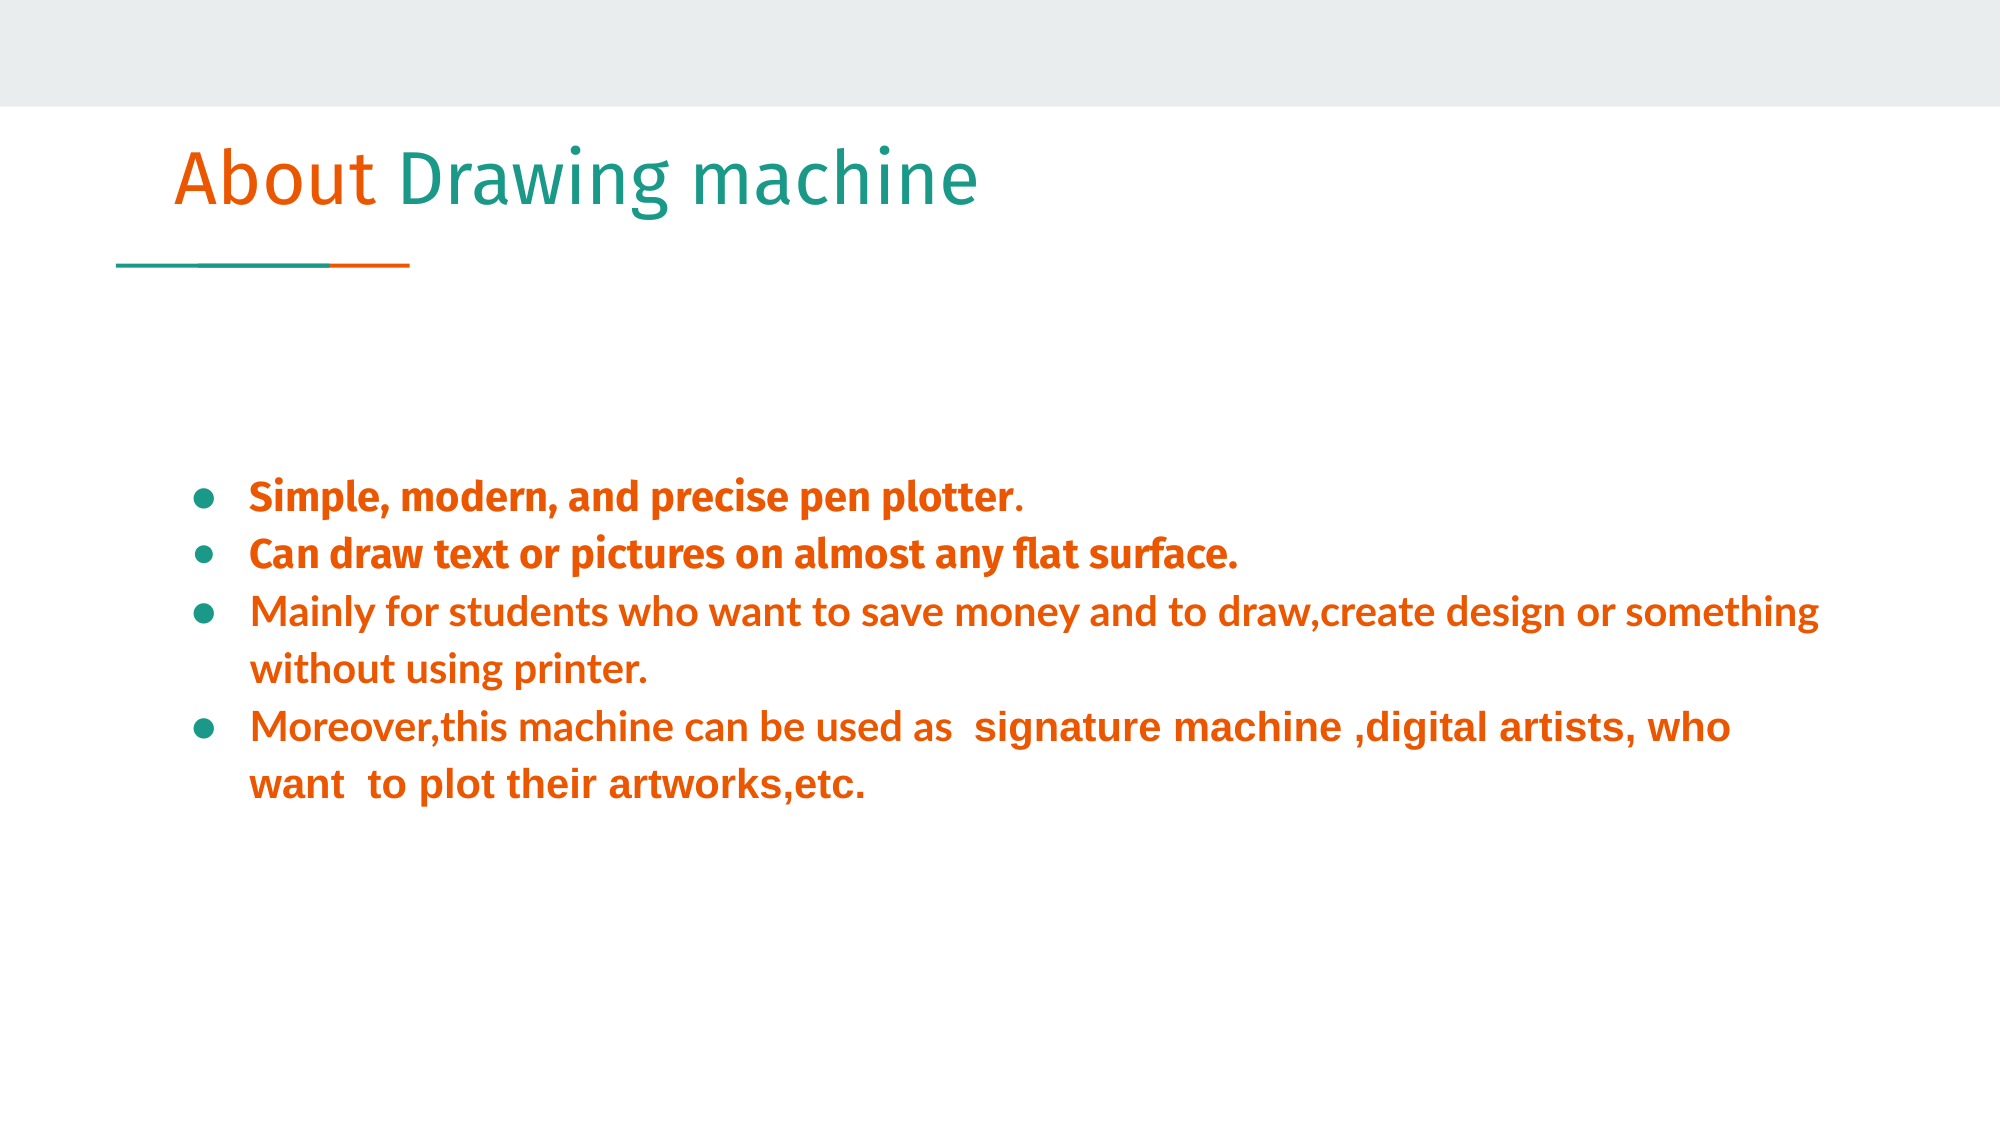

# About Drawing machine
Simple, modern, and precise pen plotter.
Can draw text or pictures on almost any flat surface.
Mainly for students who want to save money and to draw,create design or something without using printer.
Moreover,this machine can be used as  signature machine ,digital artists, who want  to plot their artworks,etc.